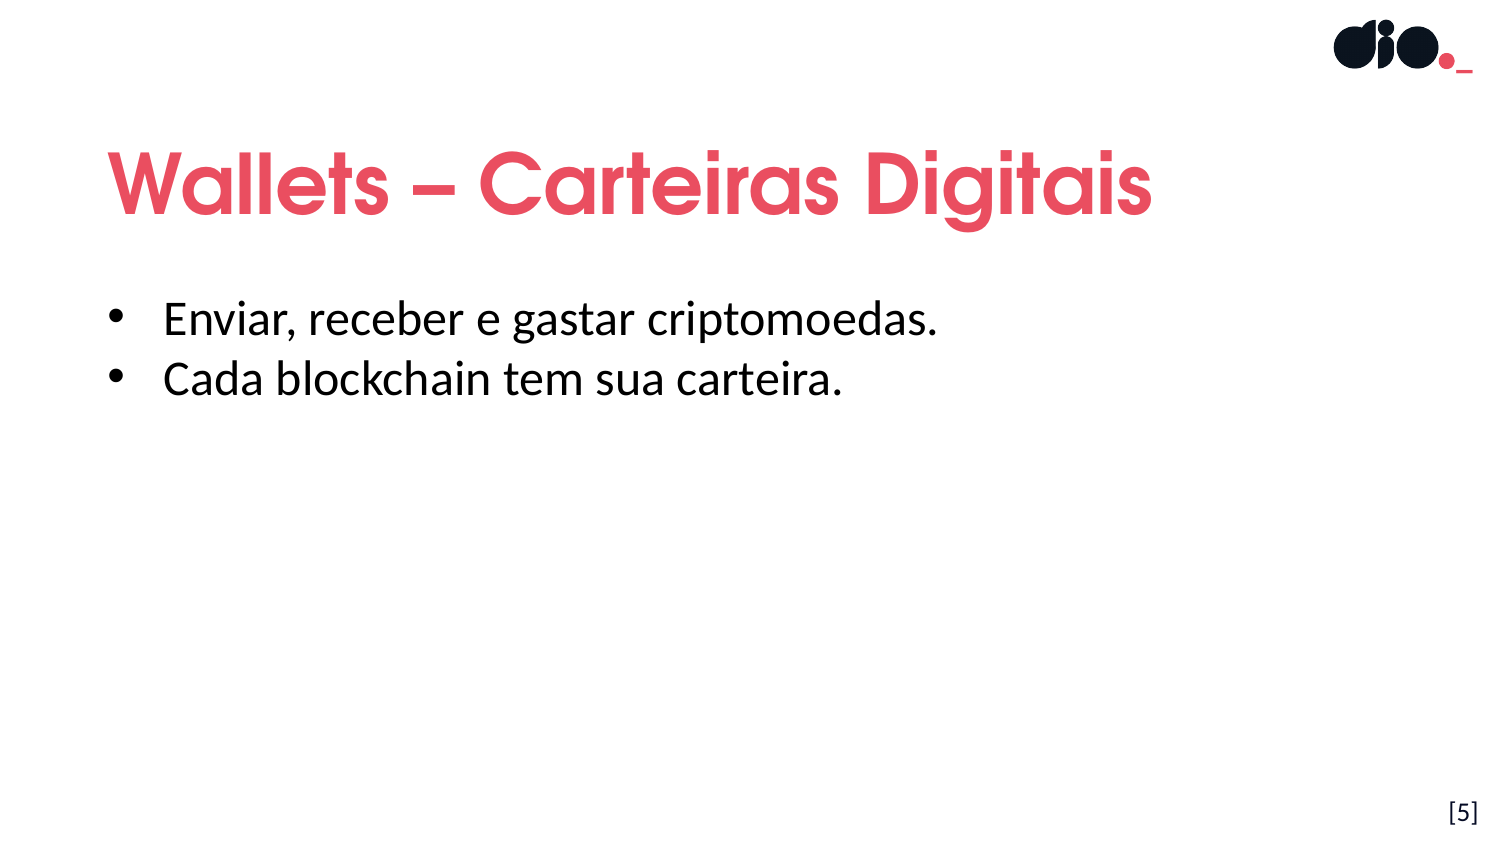

Wallets – Carteiras Digitais
Enviar, receber e gastar criptomoedas.
Cada blockchain tem sua carteira.

[5]